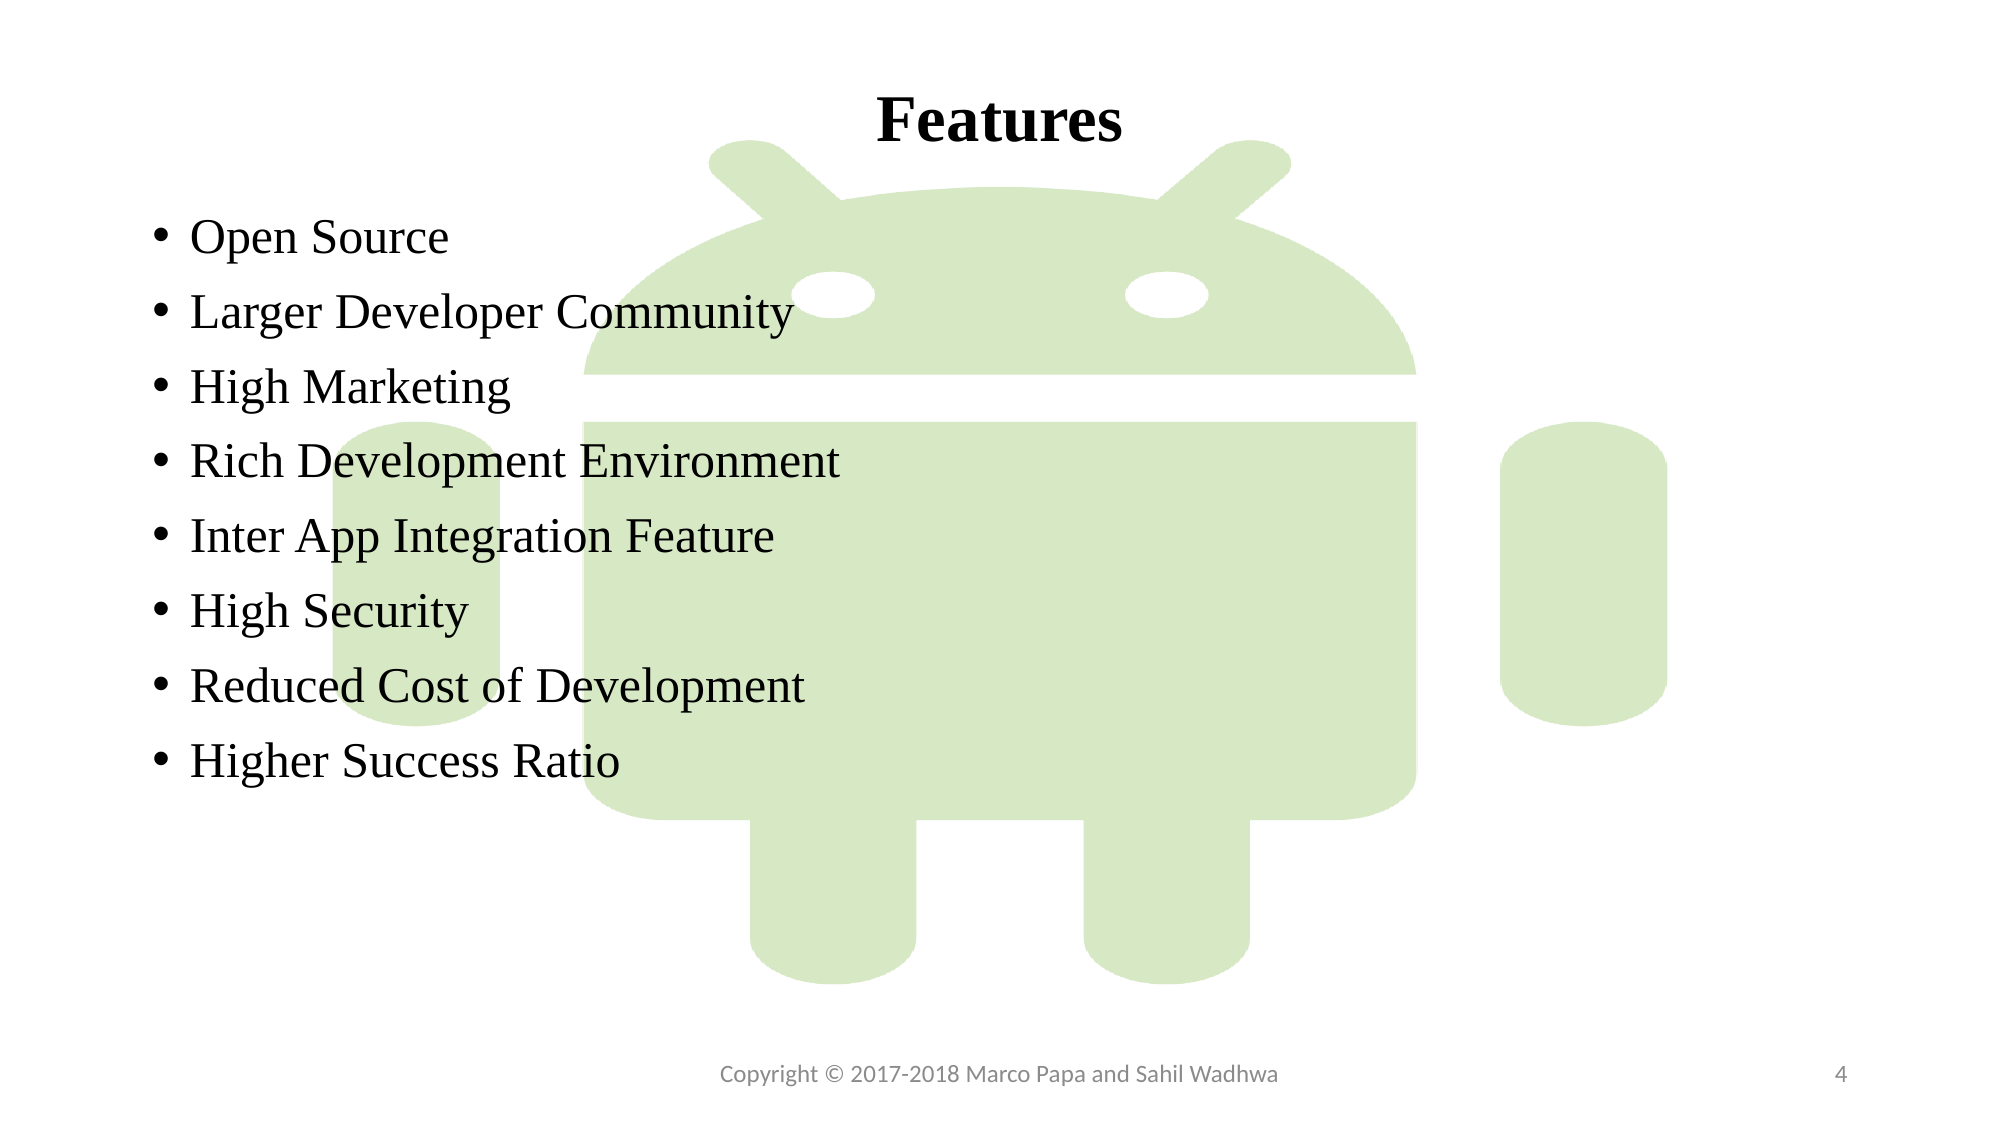

# Features
Open Source
Larger Developer Community
High Marketing
Rich Development Environment
Inter App Integration Feature
High Security
Reduced Cost of Development
Higher Success Ratio
Copyright © 2017-2018 Marco Papa and Sahil Wadhwa
4